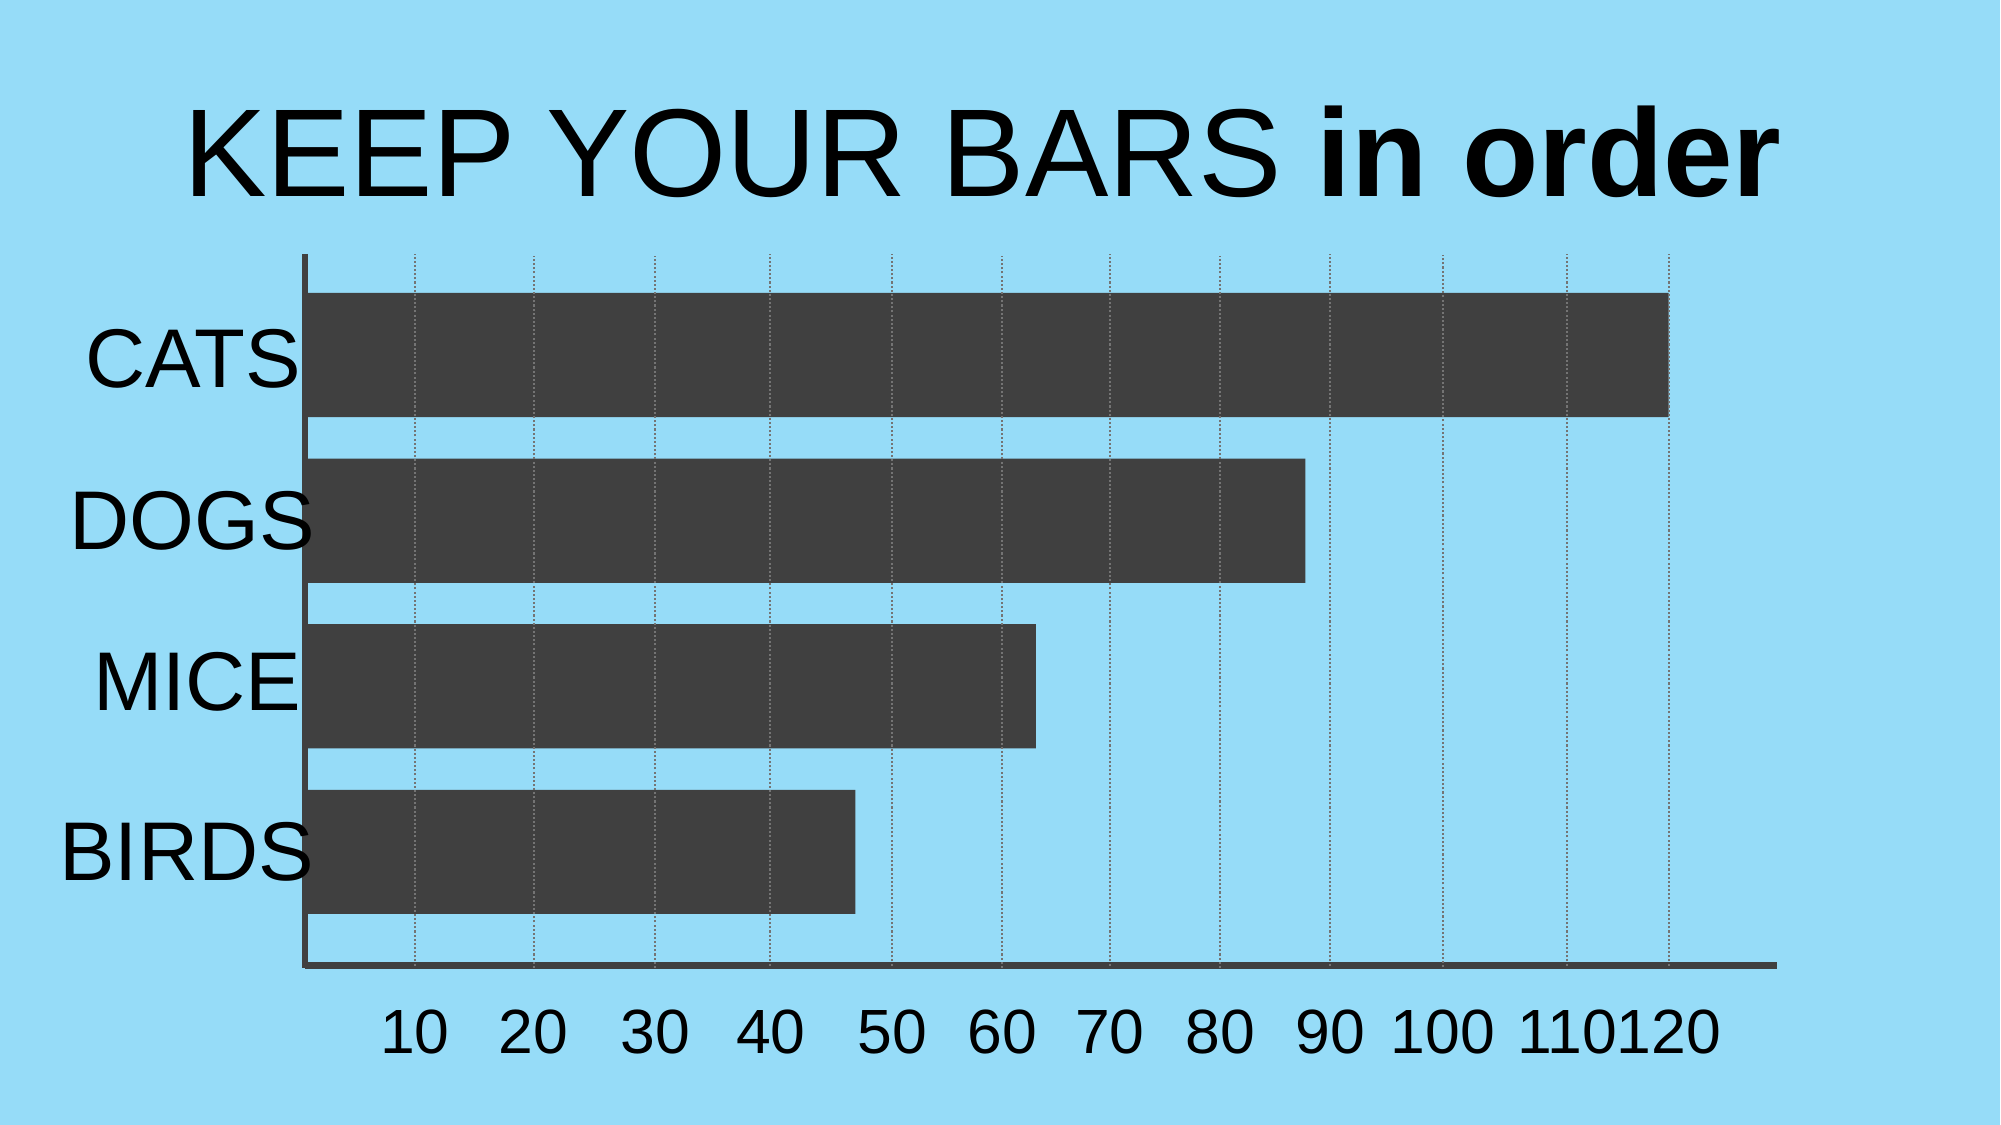

KEEP YOUR BARS in order

CATS
DOGS

MICE

BIRDS

10
20
30
40
50
60
70
80
90
100
110
120